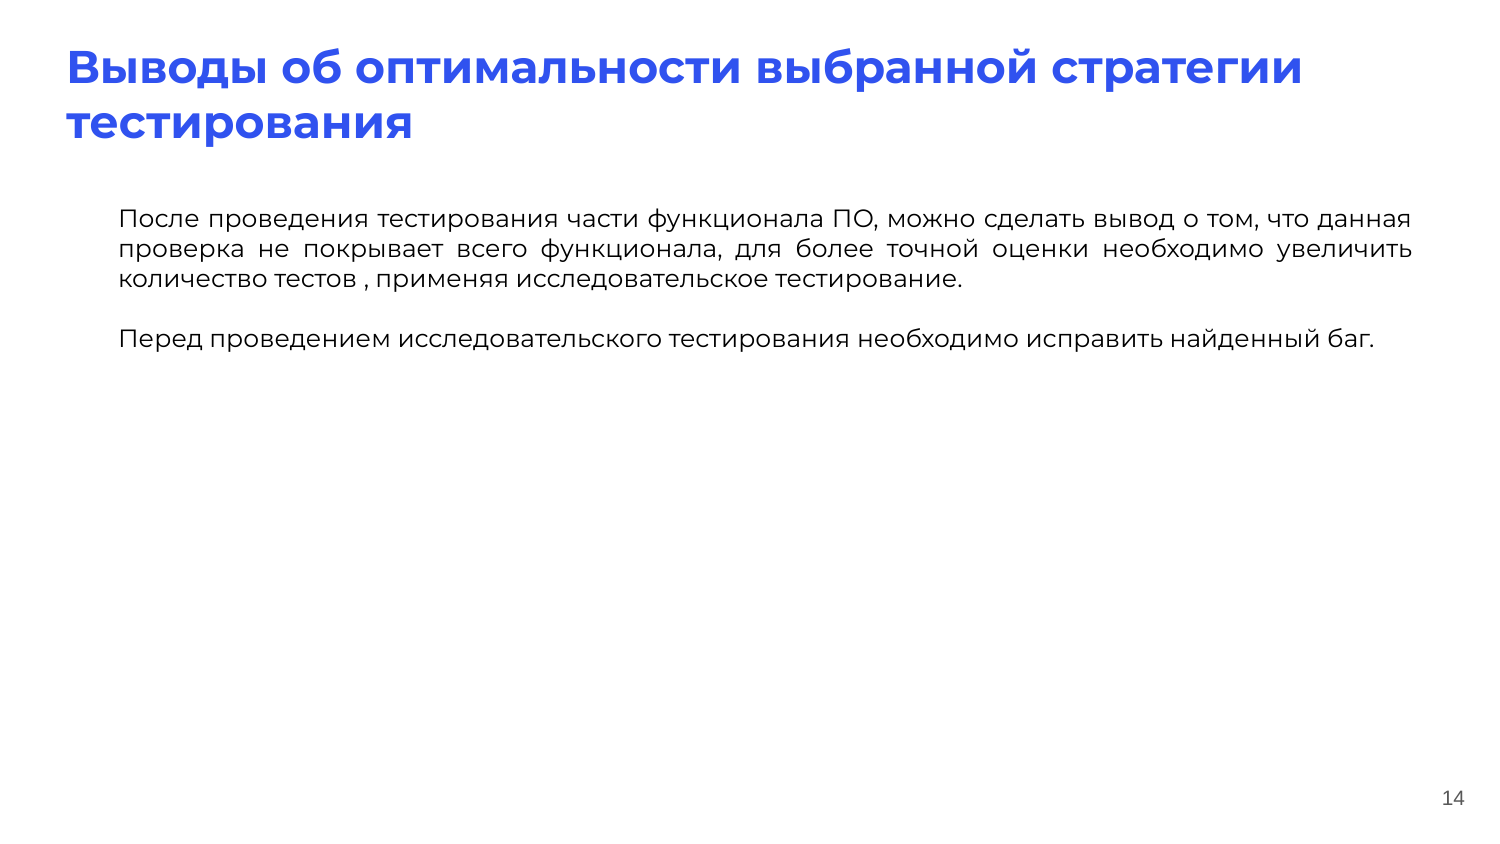

# Выводы об оптимальности выбранной стратегии тестирования

После проведения тестирования части функционала ПО, можно сделать вывод о том, что данная проверка не покрывает всего функционала, для более точной оценки необходимо увеличить количество тестов , применяя исследовательское тестирование.

Перед проведением исследовательского тестирования необходимо исправить найденный баг.
14